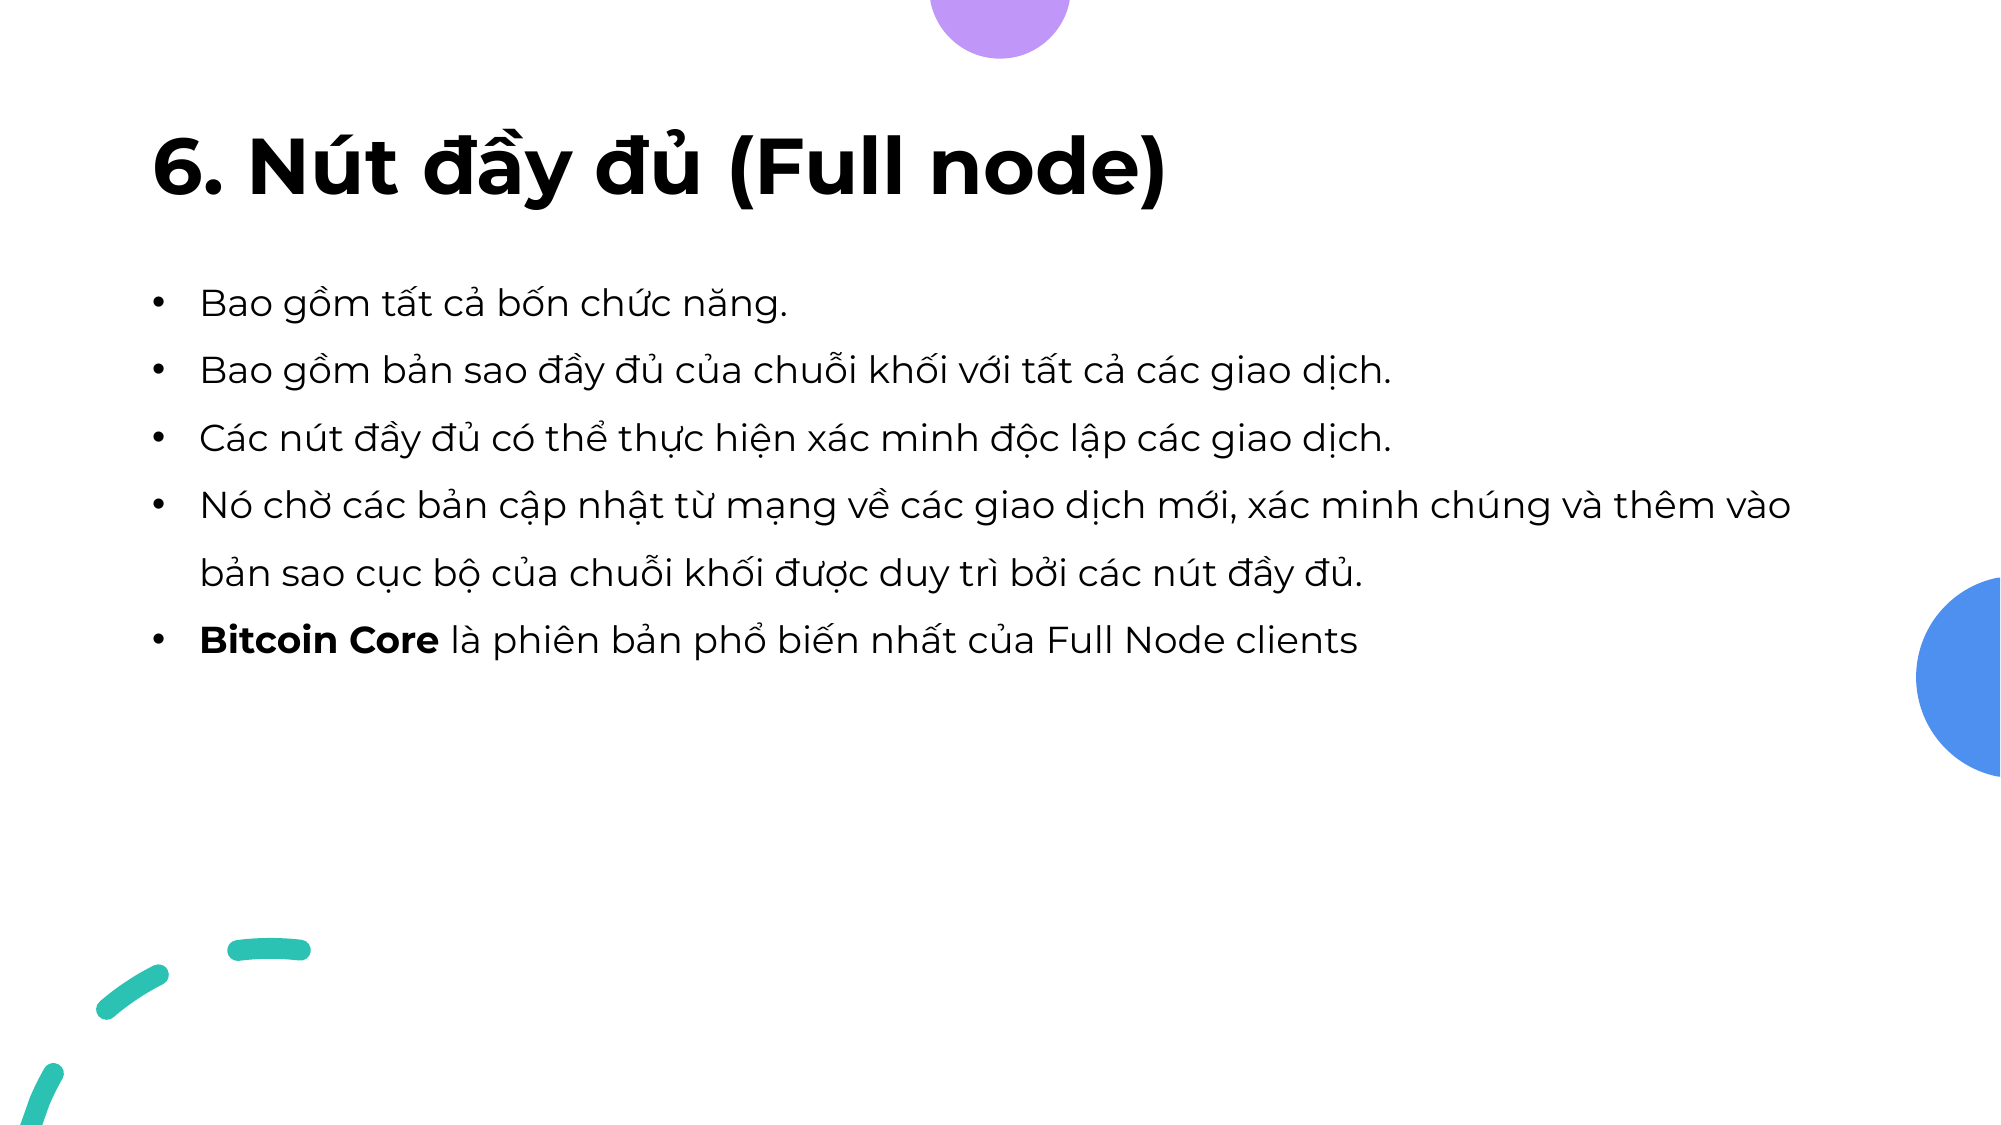

# 6. Nút đầy đủ (Full node)

Bao gồm tất cả bốn chức năng.
Bao gồm bản sao đầy đủ của chuỗi khối với tất cả các giao dịch.
Các nút đầy đủ có thể thực hiện xác minh độc lập các giao dịch.
Nó chờ các bản cập nhật từ mạng về các giao dịch mới, xác minh chúng và thêm vào bản sao cục bộ của chuỗi khối được duy trì bởi các nút đầy đủ.
Bitcoin Core là phiên bản phổ biến nhất của Full Node clients